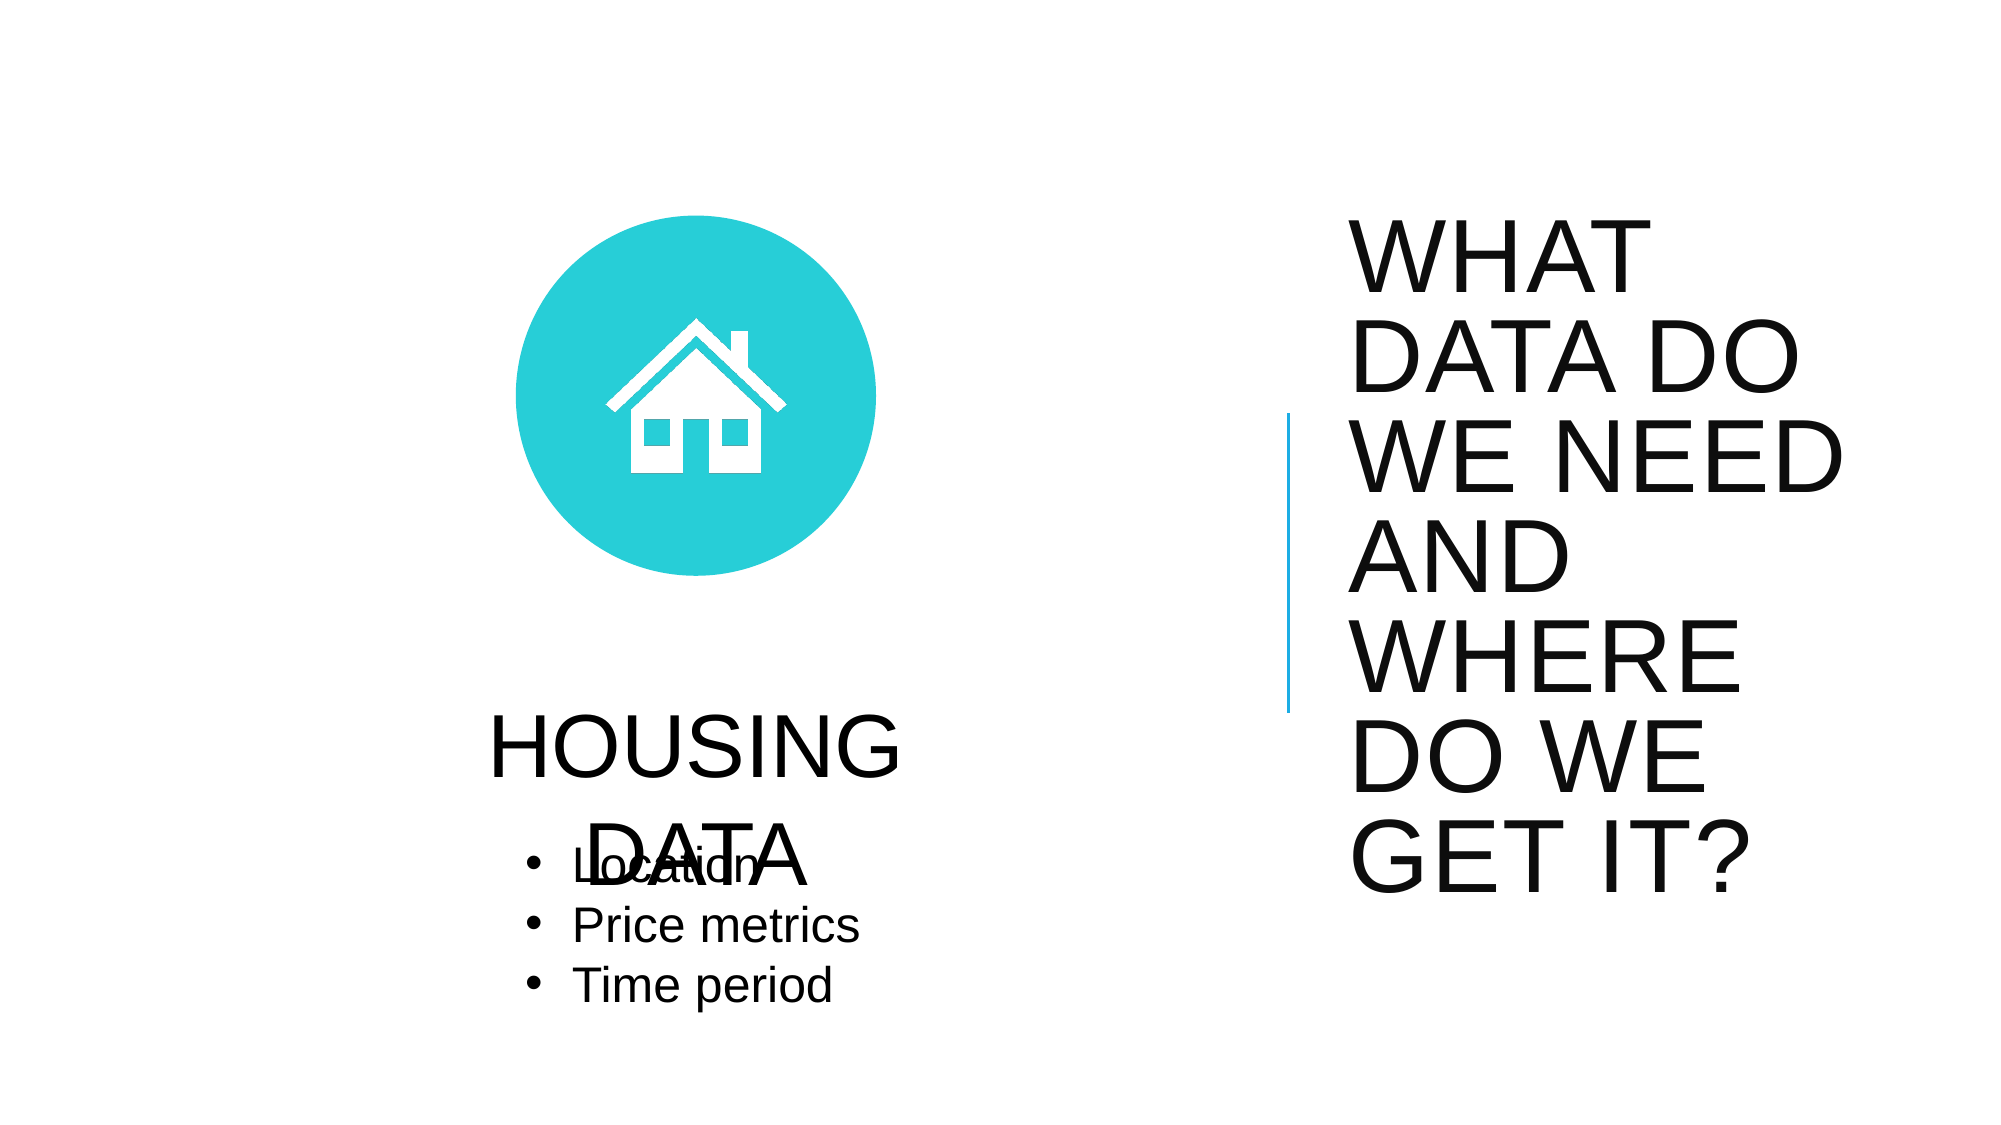

Housing Data
# What Data Do WE need and where do we get it?
Location
Price metrics
Time period